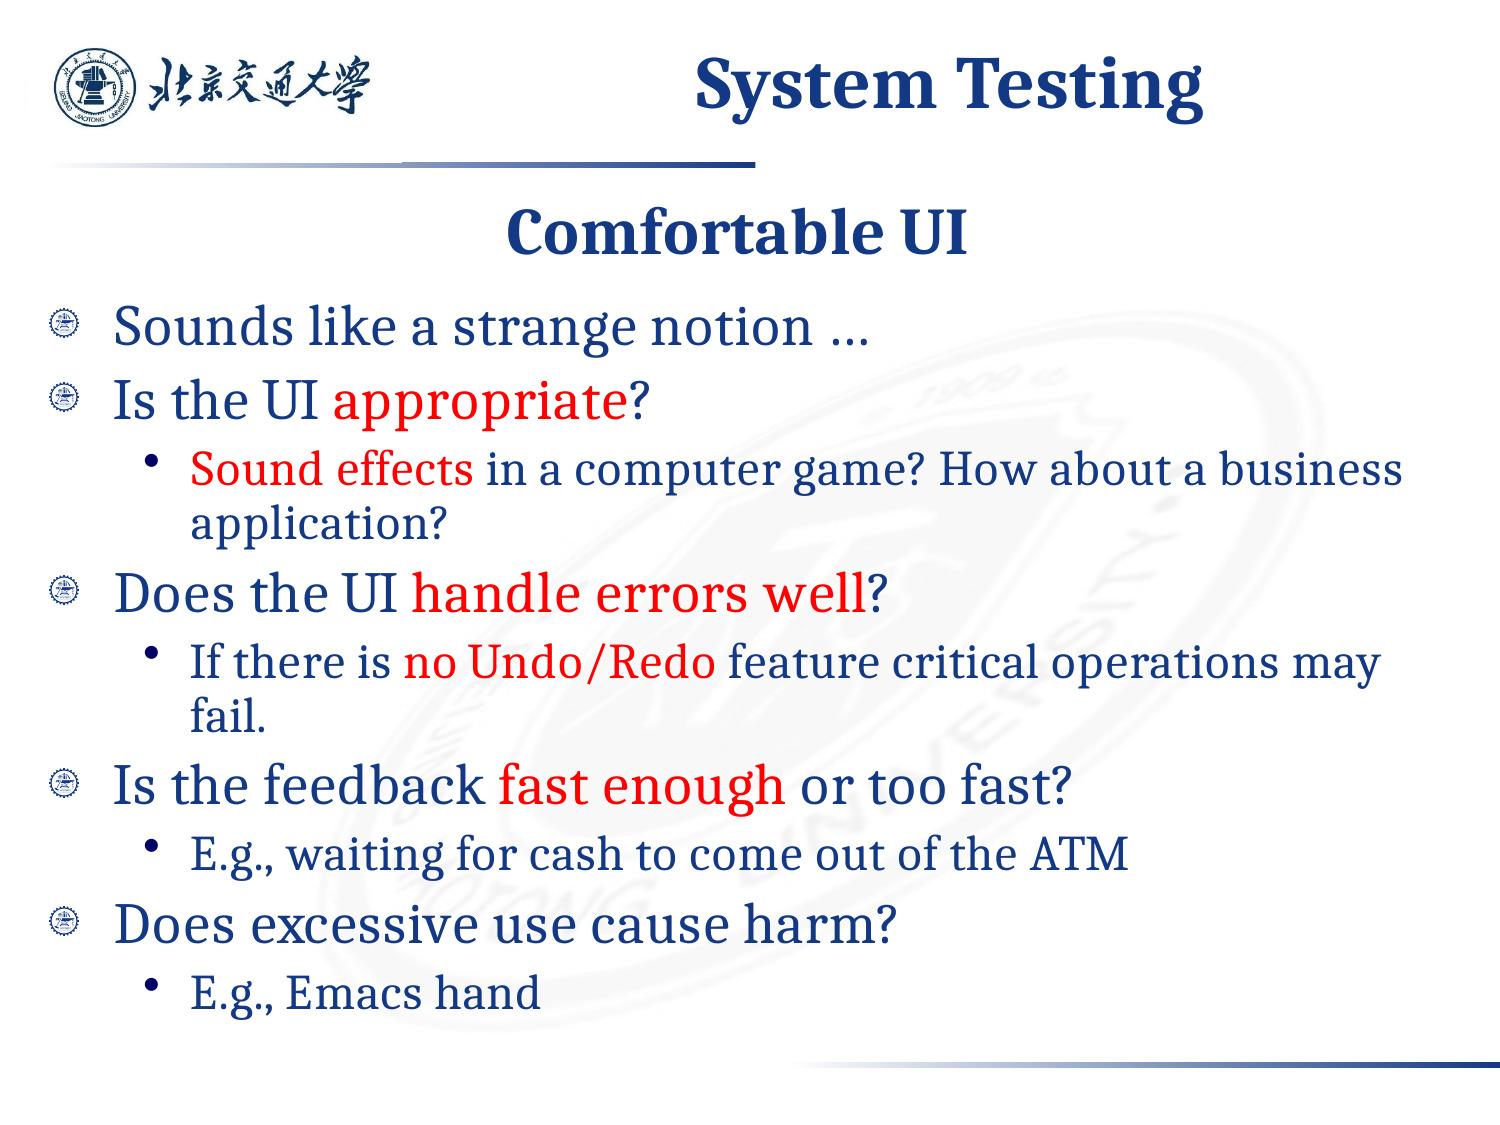

# System Testing
Comfortable UI
Sounds like a strange notion …
Is the UI appropriate?
Sound effects in a computer game? How about a business application?
Does the UI handle errors well?
If there is no Undo/Redo feature critical operations may fail.
Is the feedback fast enough or too fast?
E.g., waiting for cash to come out of the ATM
Does excessive use cause harm?
E.g., Emacs hand